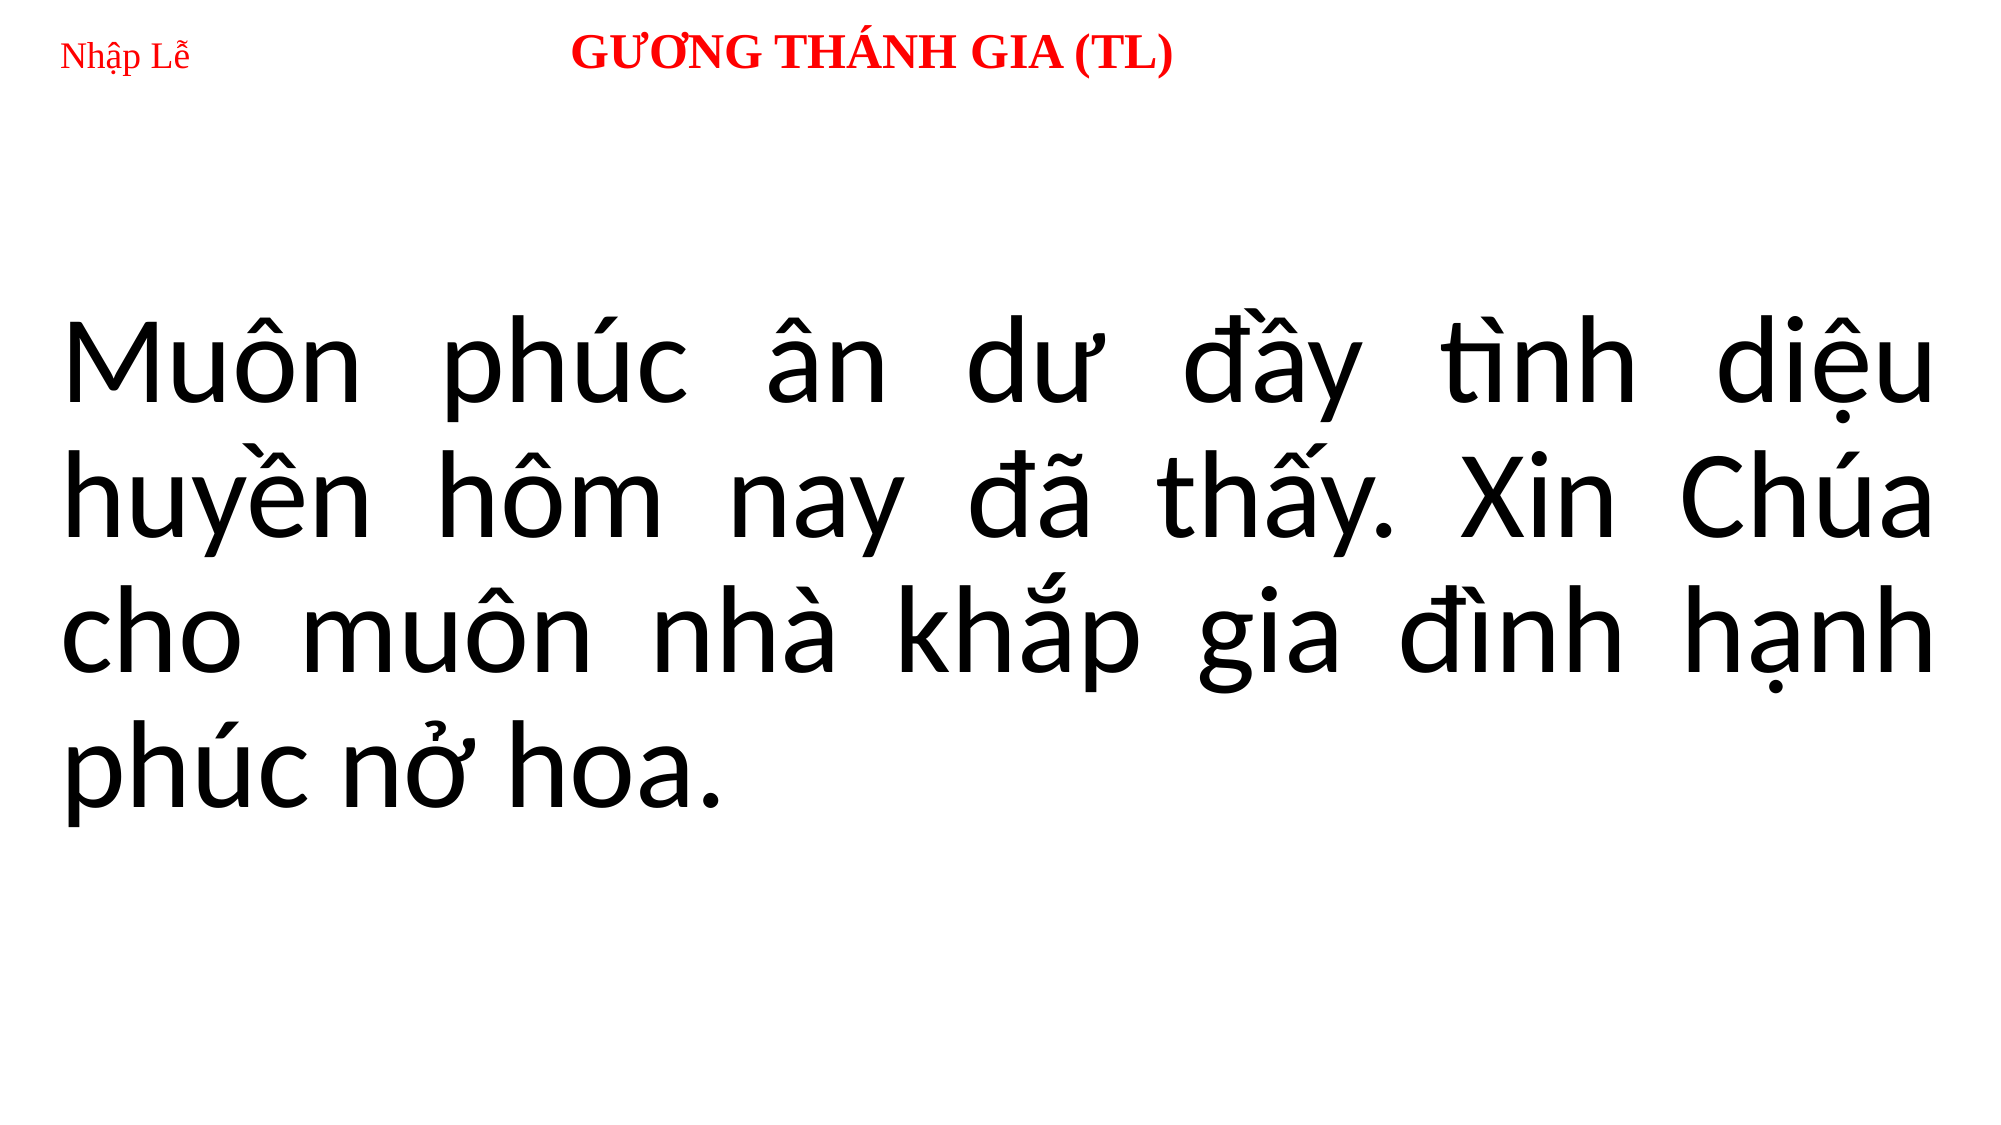

# Nhập Lễ                                        GƯƠNG THÁNH GIA (TL)
Muôn phúc ân dư đầy tình diệu huyền hôm nay đã thấy. Xin Chúa cho muôn nhà khắp gia đình hạnh phúc nở hoa.